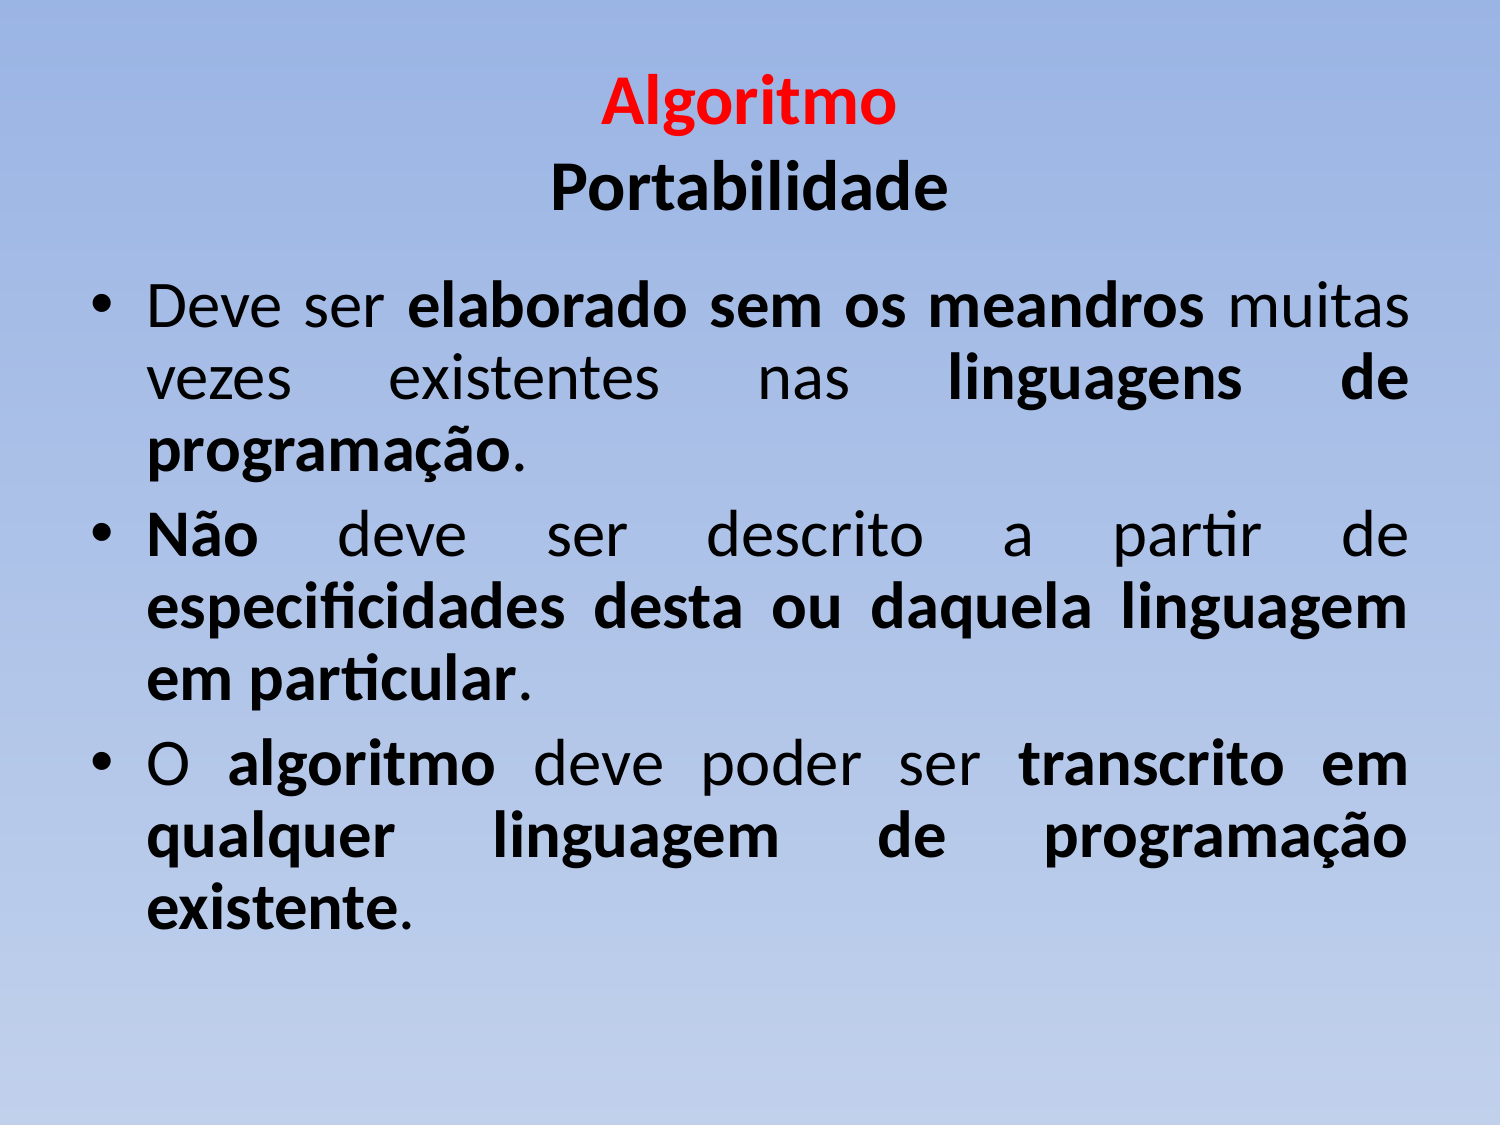

# Algoritmo Portabilidade
Deve ser elaborado sem os meandros muitas vezes existentes nas linguagens de programação.
Não deve ser descrito a partir de especificidades desta ou daquela linguagem em particular.
O algoritmo deve poder ser transcrito em qualquer linguagem de programação existente.